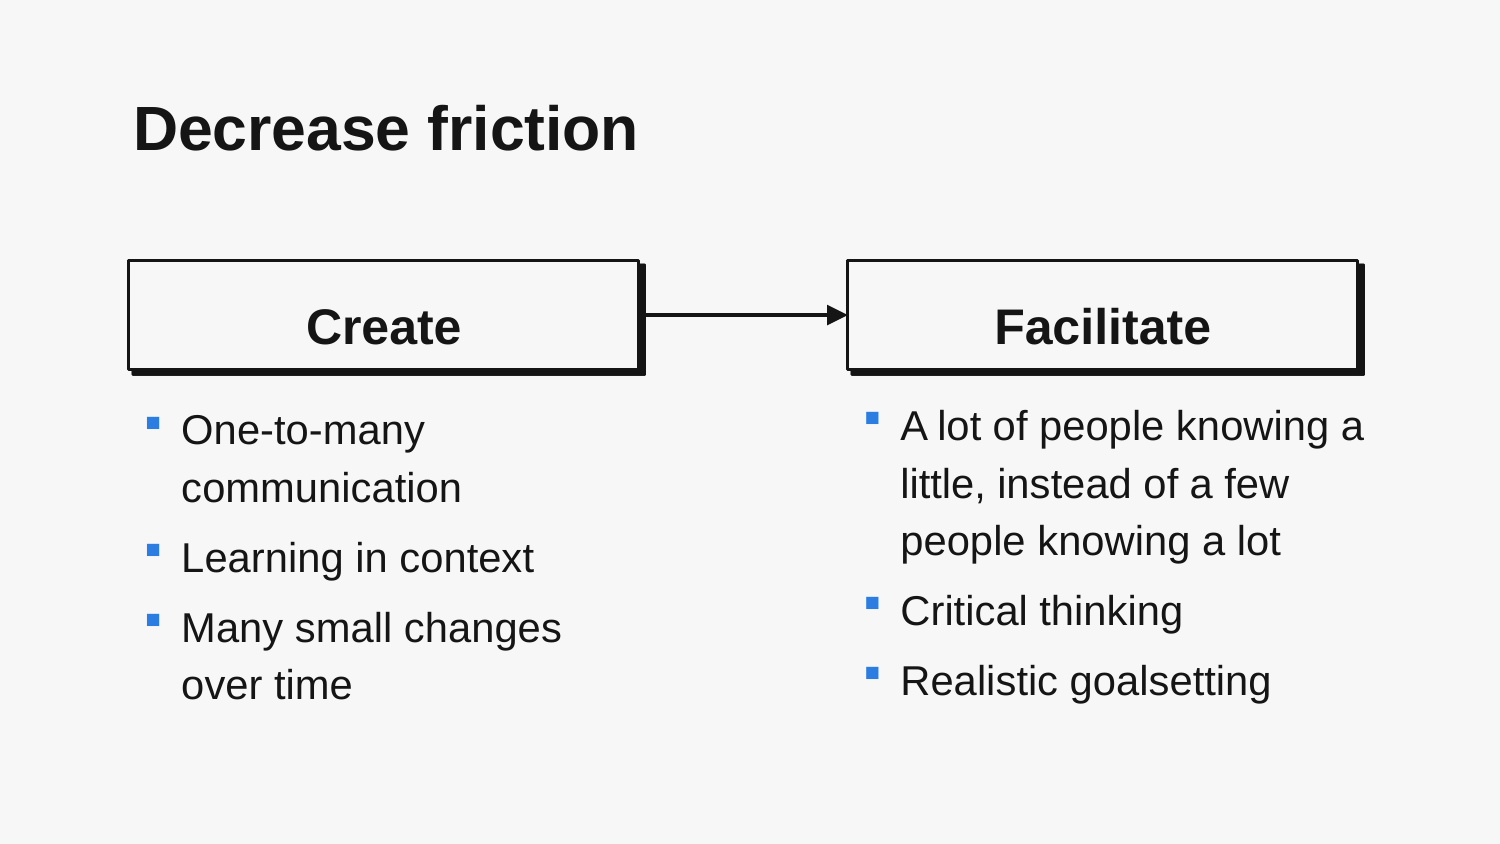

# Decrease friction
Create
Facilitate
A lot of people knowing a little, instead of a few people knowing a lot
Critical thinking
Realistic goalsetting
One-to-many communication
Learning in context
Many small changes over time